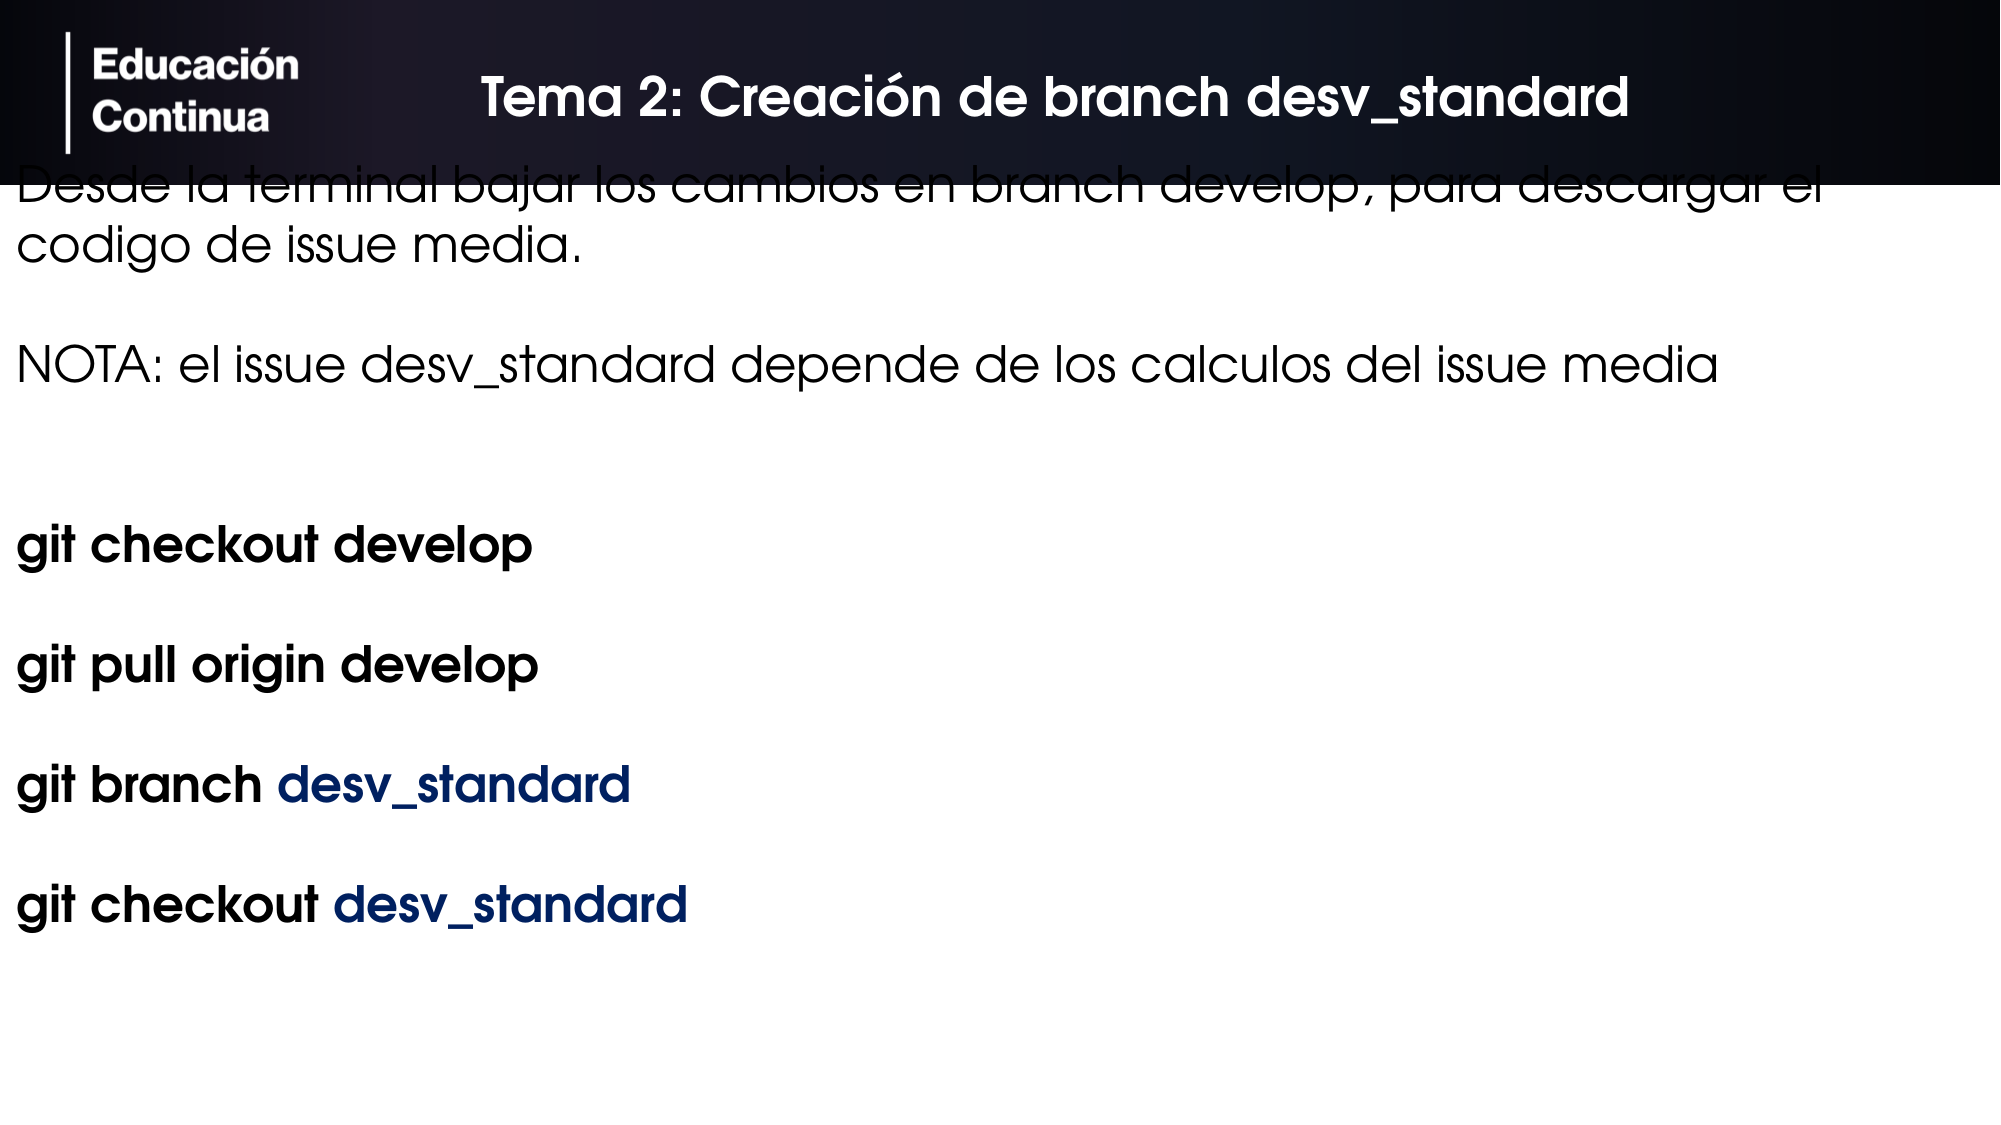

# Tema 2: Creación de branch desv_standard

Desde la terminal bajar los cambios en branch develop, para descargar el codigo de issue media.

NOTA: el issue desv_standard depende de los calculos del issue media

git checkout develop

git pull origin develop

git branch desv_standard

git checkout desv_standard